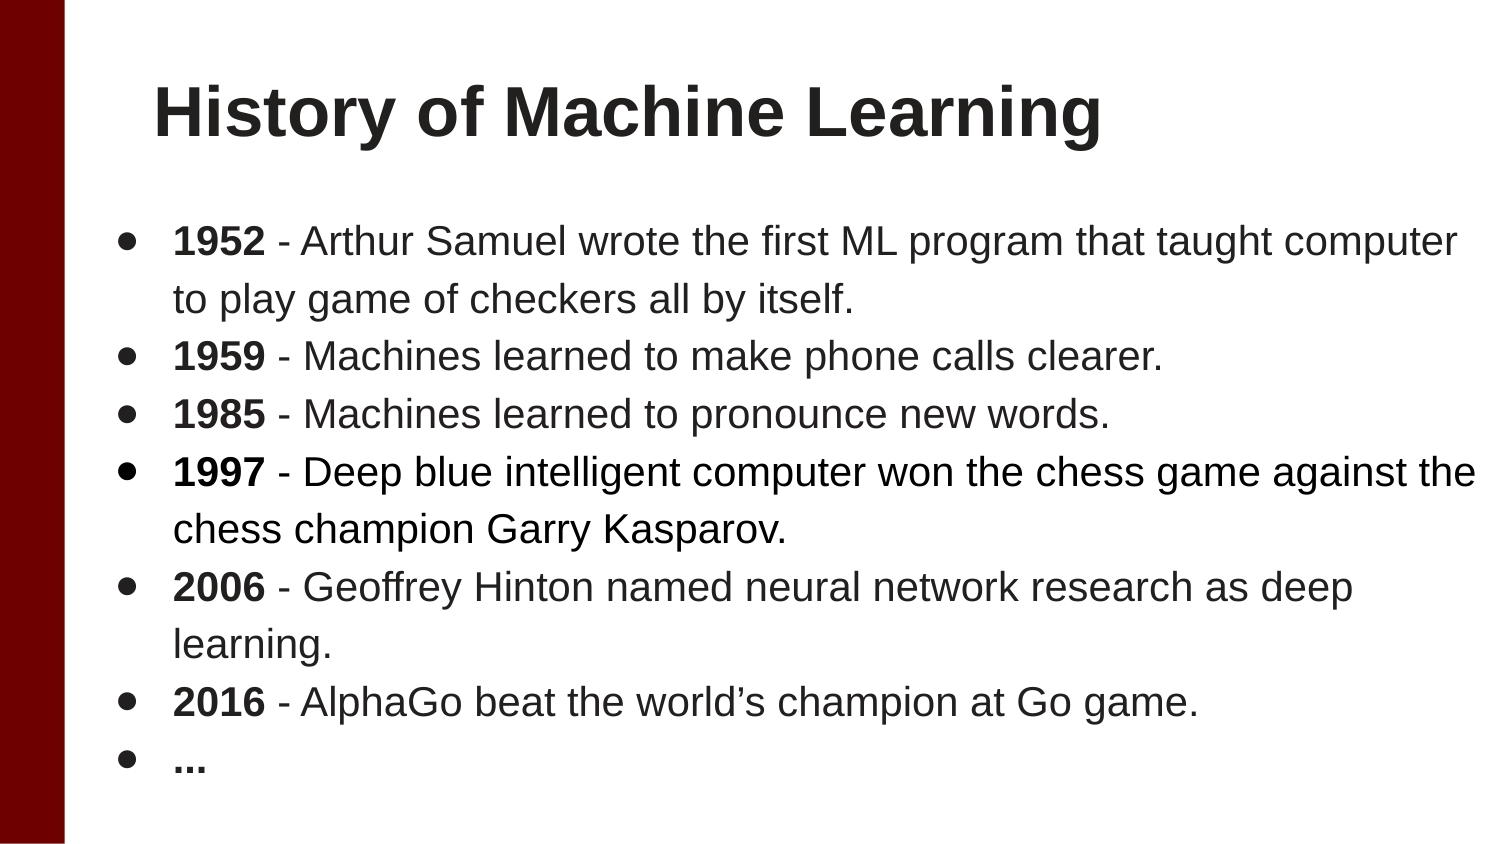

History of Machine Learning
1952 - Arthur Samuel wrote the first ML program that taught computer to play game of checkers all by itself.
1959 - Machines learned to make phone calls clearer.
1985 - Machines learned to pronounce new words.
1997 - Deep blue intelligent computer won the chess game against the chess champion Garry Kasparov.
2006 - Geoffrey Hinton named neural network research as deep learning.
2016 - AlphaGo beat the world’s champion at Go game.
...